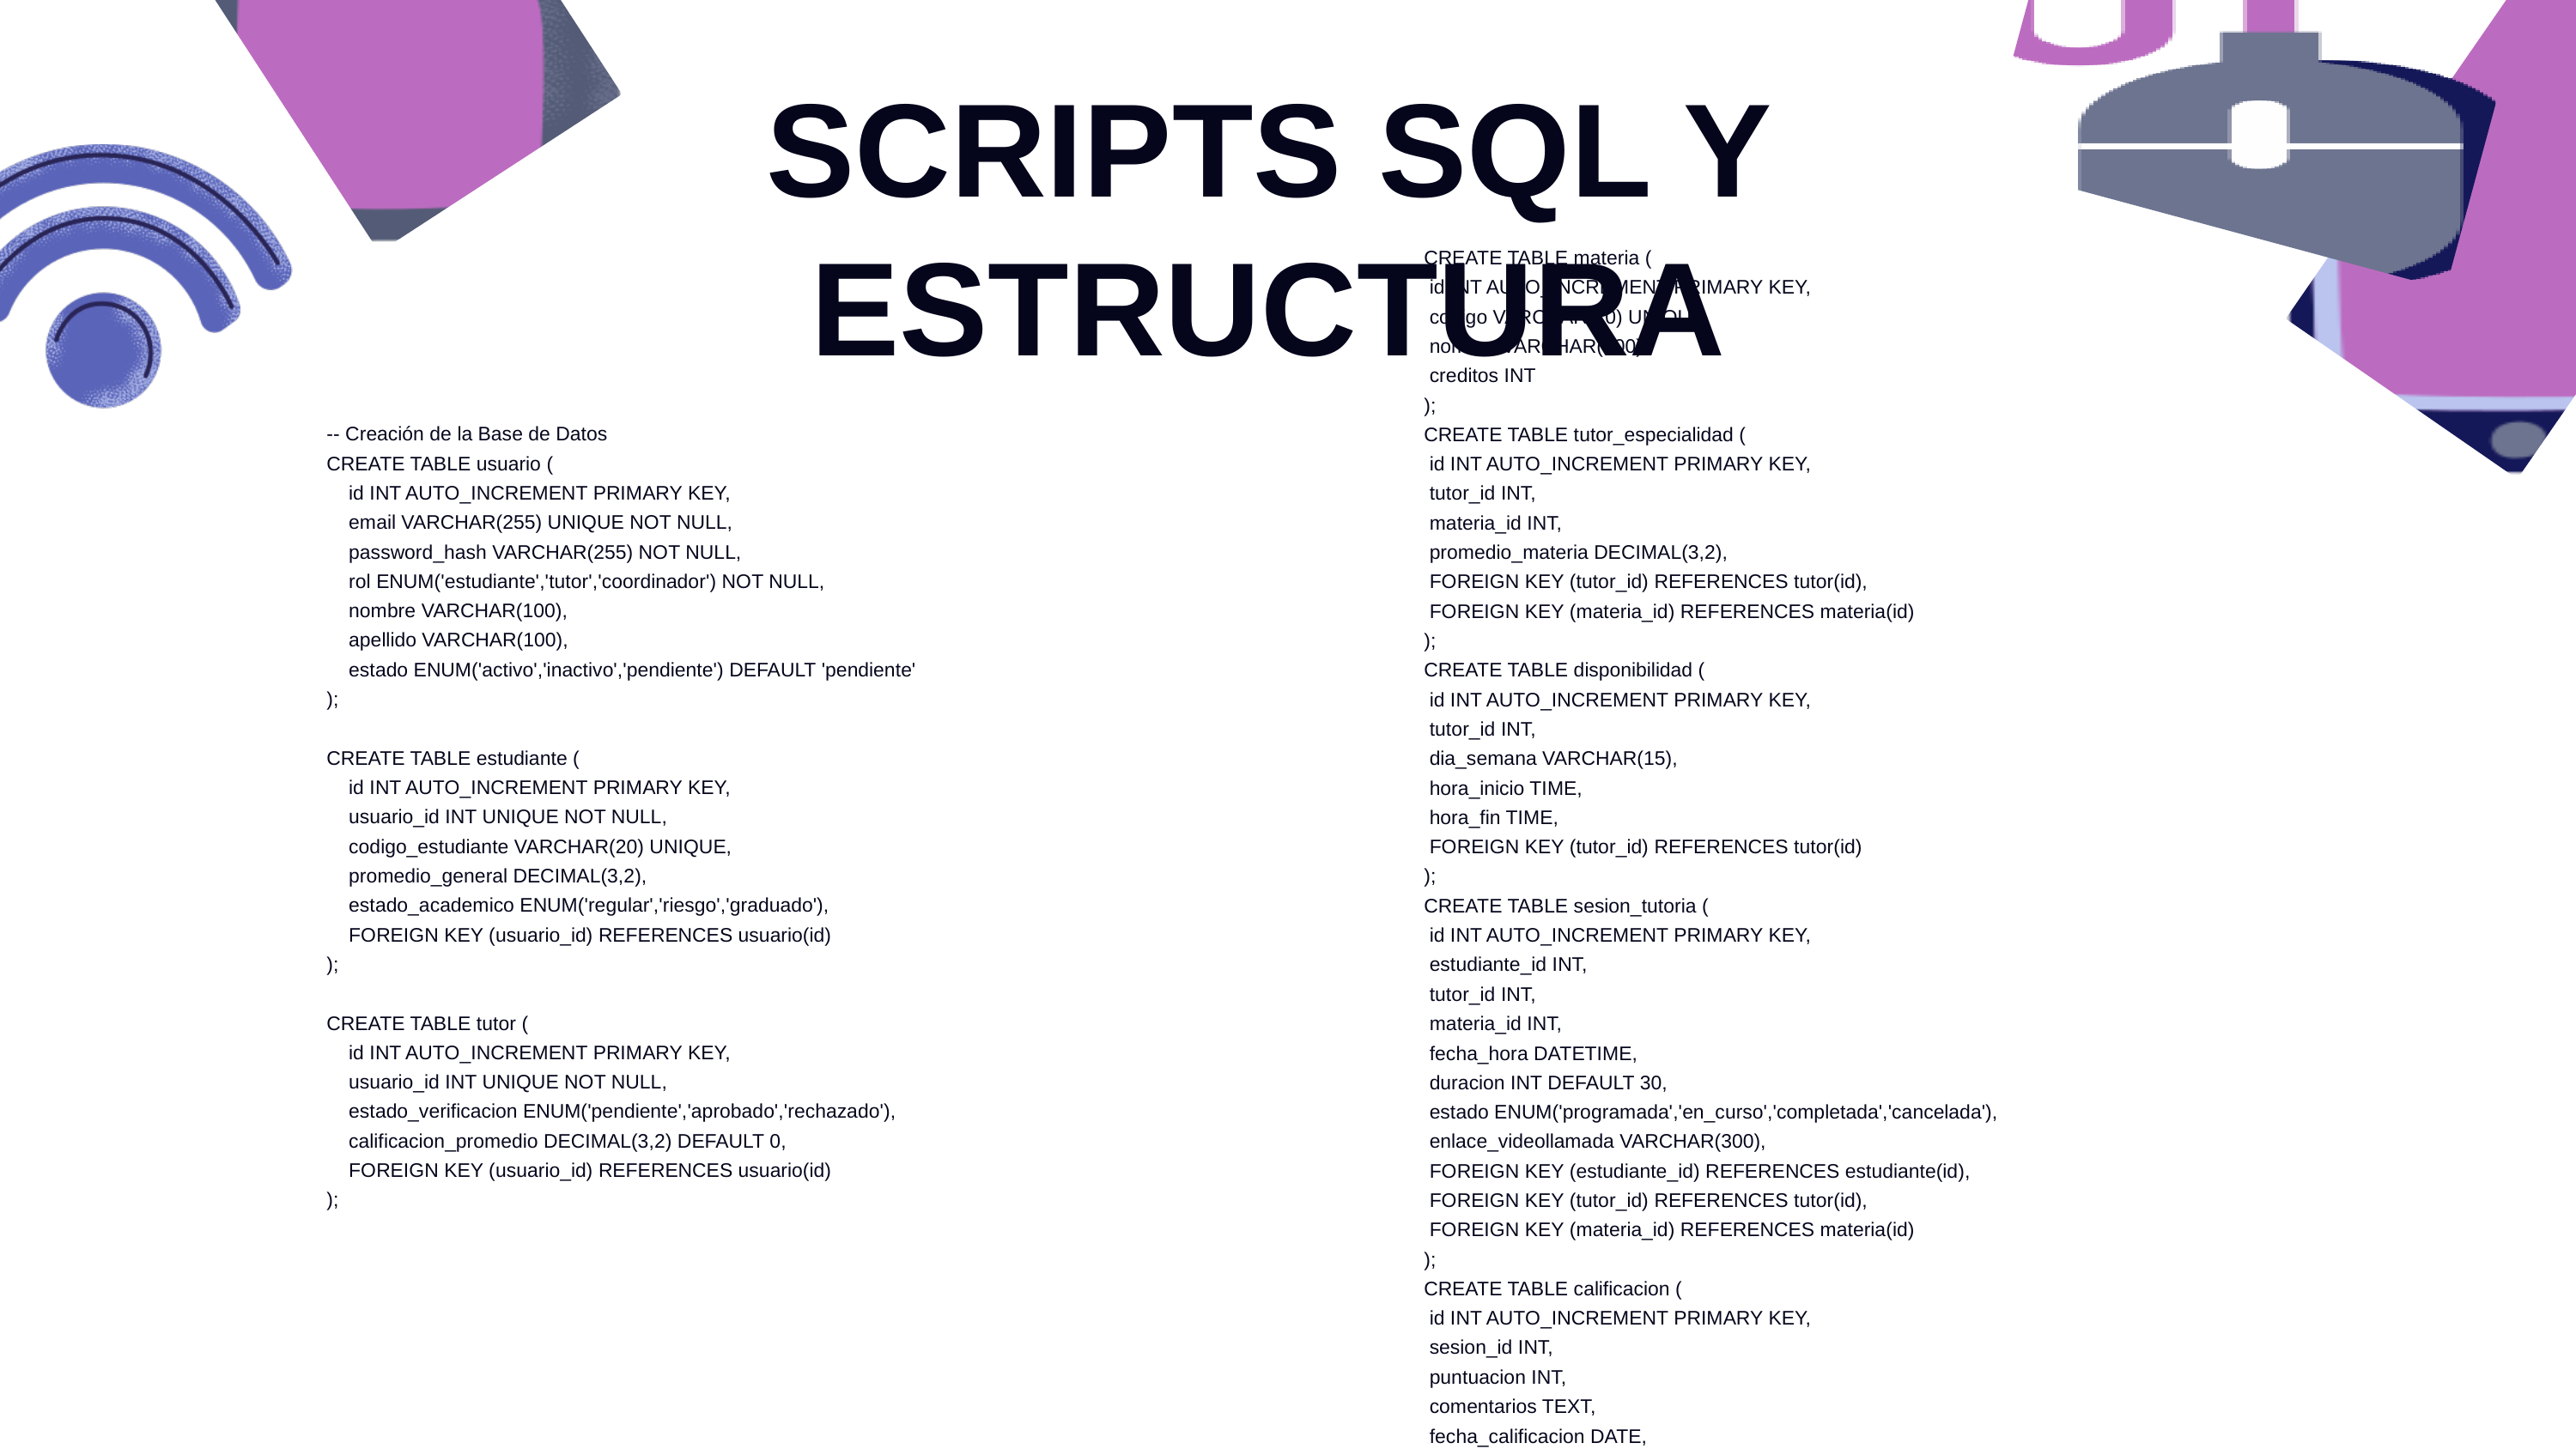

SCRIPTS SQL Y ESTRUCTURA

CREATE TABLE materia (
 id INT AUTO_INCREMENT PRIMARY KEY,
 codigo VARCHAR(10) UNIQUE,
 nombre VARCHAR(100),
 creditos INT
);
CREATE TABLE tutor_especialidad (
 id INT AUTO_INCREMENT PRIMARY KEY,
 tutor_id INT,
 materia_id INT,
 promedio_materia DECIMAL(3,2),
 FOREIGN KEY (tutor_id) REFERENCES tutor(id),
 FOREIGN KEY (materia_id) REFERENCES materia(id)
);
CREATE TABLE disponibilidad (
 id INT AUTO_INCREMENT PRIMARY KEY,
 tutor_id INT,
 dia_semana VARCHAR(15),
 hora_inicio TIME,
 hora_fin TIME,
 FOREIGN KEY (tutor_id) REFERENCES tutor(id)
);
CREATE TABLE sesion_tutoria (
 id INT AUTO_INCREMENT PRIMARY KEY,
 estudiante_id INT,
 tutor_id INT,
 materia_id INT,
 fecha_hora DATETIME,
 duracion INT DEFAULT 30,
 estado ENUM('programada','en_curso','completada','cancelada'),
 enlace_videollamada VARCHAR(300),
 FOREIGN KEY (estudiante_id) REFERENCES estudiante(id),
 FOREIGN KEY (tutor_id) REFERENCES tutor(id),
 FOREIGN KEY (materia_id) REFERENCES materia(id)
);
CREATE TABLE calificacion (
 id INT AUTO_INCREMENT PRIMARY KEY,
 sesion_id INT,
 puntuacion INT,
 comentarios TEXT,
 fecha_calificacion DATE,
 FOREIGN KEY (sesion_id) REFERENCES sesion_tutoria(id)
);
-- Creación de la Base de Datos
CREATE TABLE usuario (
    id INT AUTO_INCREMENT PRIMARY KEY,
    email VARCHAR(255) UNIQUE NOT NULL,
    password_hash VARCHAR(255) NOT NULL,
    rol ENUM('estudiante','tutor','coordinador') NOT NULL,
    nombre VARCHAR(100),
    apellido VARCHAR(100),
    estado ENUM('activo','inactivo','pendiente') DEFAULT 'pendiente'
);

CREATE TABLE estudiante (
    id INT AUTO_INCREMENT PRIMARY KEY,
    usuario_id INT UNIQUE NOT NULL,
    codigo_estudiante VARCHAR(20) UNIQUE,
    promedio_general DECIMAL(3,2),
    estado_academico ENUM('regular','riesgo','graduado'),
    FOREIGN KEY (usuario_id) REFERENCES usuario(id)
);

CREATE TABLE tutor (
    id INT AUTO_INCREMENT PRIMARY KEY,
    usuario_id INT UNIQUE NOT NULL,
    estado_verificacion ENUM('pendiente','aprobado','rechazado'),
    calificacion_promedio DECIMAL(3,2) DEFAULT 0,
    FOREIGN KEY (usuario_id) REFERENCES usuario(id)
);